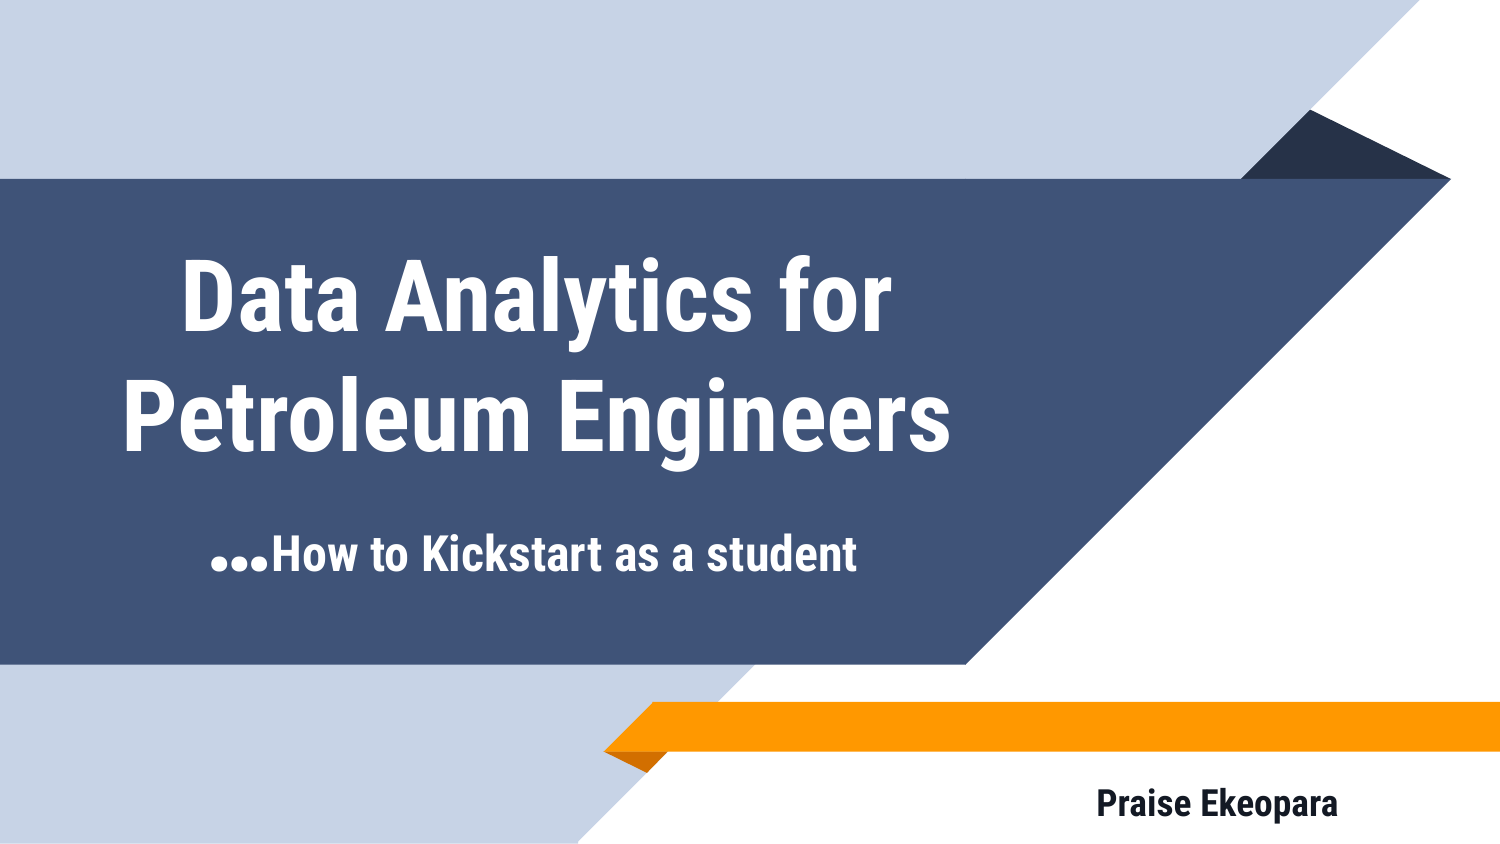

# Data Analytics for Petroleum Engineers …How to Kickstart as a student
Praise Ekeopara